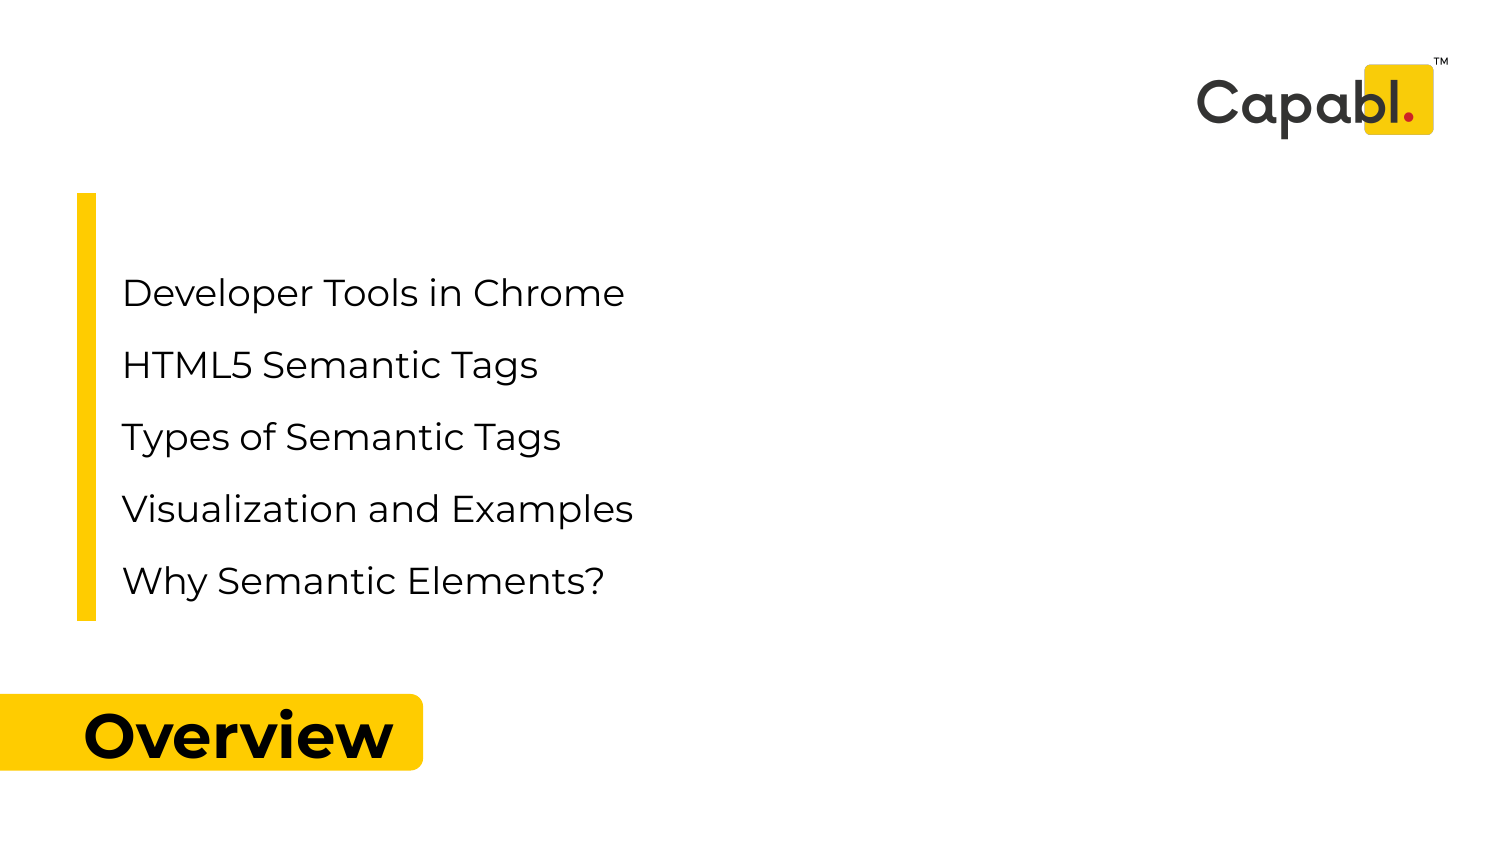

Developer Tools in Chrome
HTML5 Semantic Tags
Types of Semantic Tags
Visualization and Examples
Why Semantic Elements?

# Overview